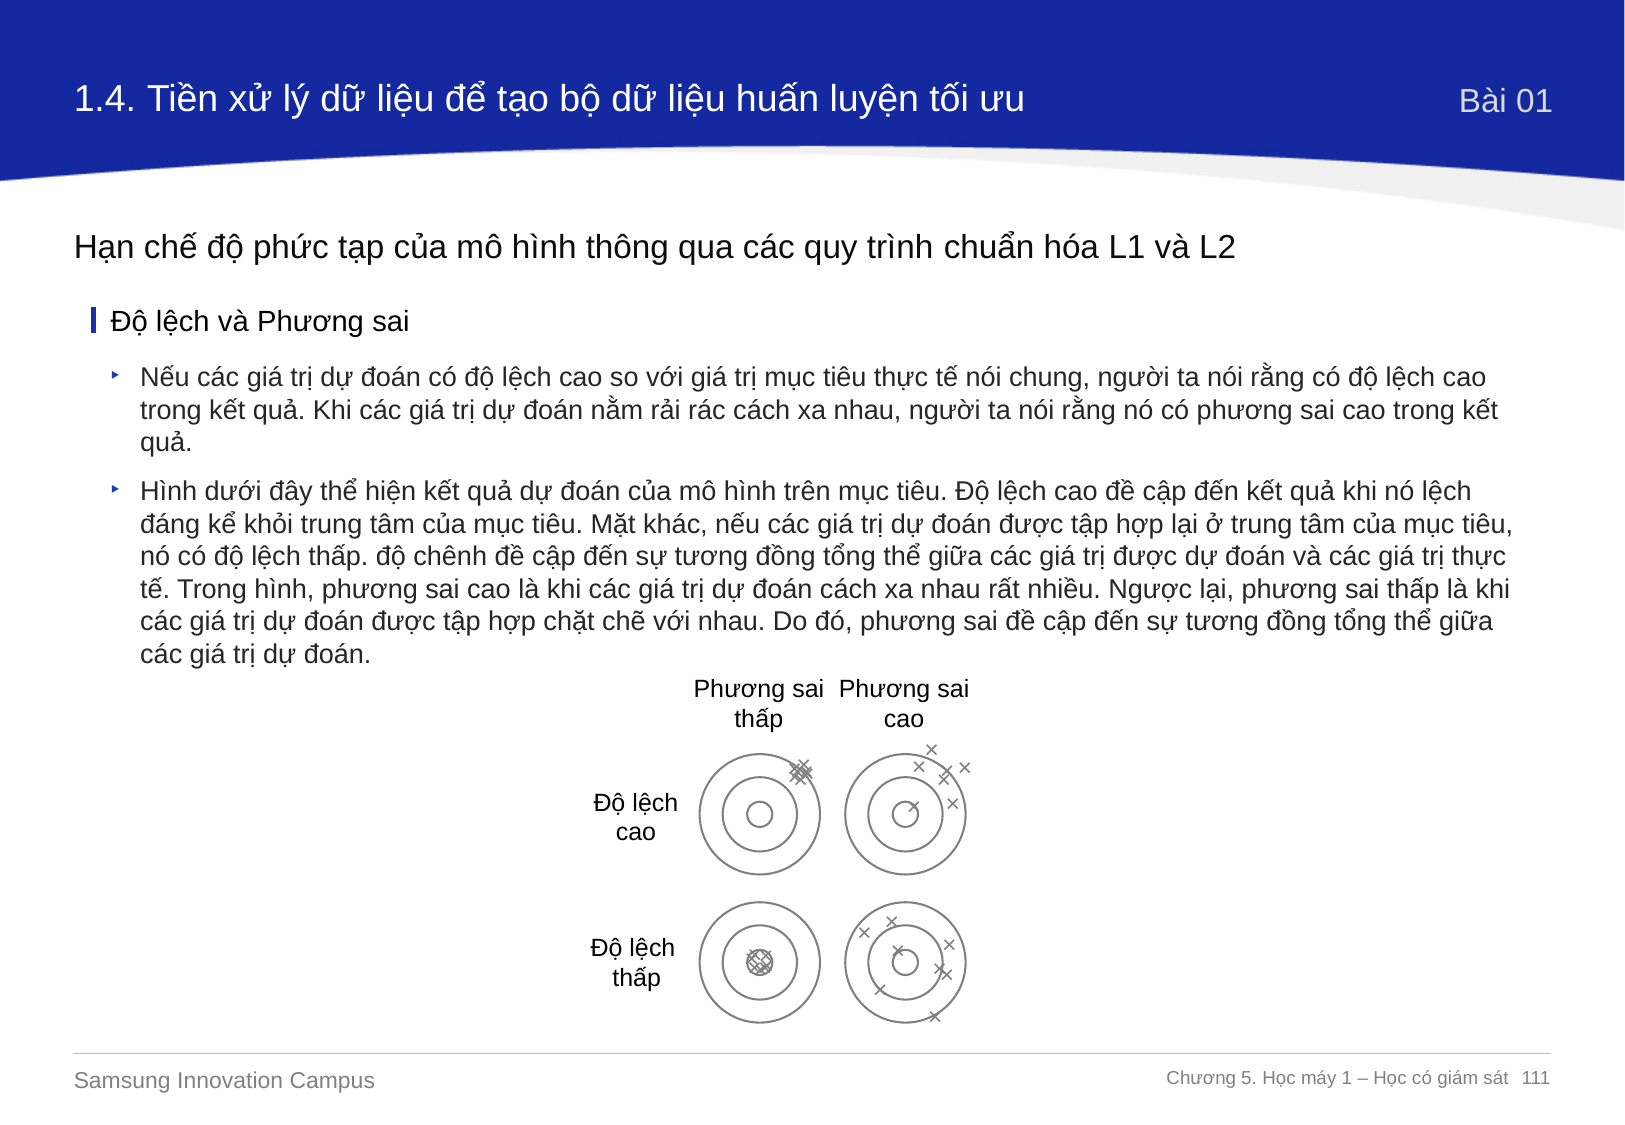

1.4. Tiền xử lý dữ liệu để tạo bộ dữ liệu huấn luyện tối ưu
Bài 01
Hạn chế độ phức tạp của mô hình thông qua các quy trình chuẩn hóa L1 và L2
Độ lệch và Phương sai
Nếu các giá trị dự đoán có độ lệch cao so với giá trị mục tiêu thực tế nói chung, người ta nói rằng có độ lệch cao trong kết quả. Khi các giá trị dự đoán nằm rải rác cách xa nhau, người ta nói rằng nó có phương sai cao trong kết quả.
Hình dưới đây thể hiện kết quả dự đoán của mô hình trên mục tiêu. Độ lệch cao đề cập đến kết quả khi nó lệch đáng kể khỏi trung tâm của mục tiêu. Mặt khác, nếu các giá trị dự đoán được tập hợp lại ở trung tâm của mục tiêu, nó có độ lệch thấp. độ chênh đề cập đến sự tương đồng tổng thể giữa các giá trị được dự đoán và các giá trị thực tế. Trong hình, phương sai cao là khi các giá trị dự đoán cách xa nhau rất nhiều. Ngược lại, phương sai thấp là khi các giá trị dự đoán được tập hợp chặt chẽ với nhau. Do đó, phương sai đề cập đến sự tương đồng tổng thể giữa các giá trị dự đoán.
Phương sai
thấp
Phương sai
cao
×
×
×
×
×
×
×
×
×
×
×
×
×
×

Độ lệch
cao

×
×
×
×
×
×
×
×
Độ lệch
thấp
×
×
×
×
×
×
×